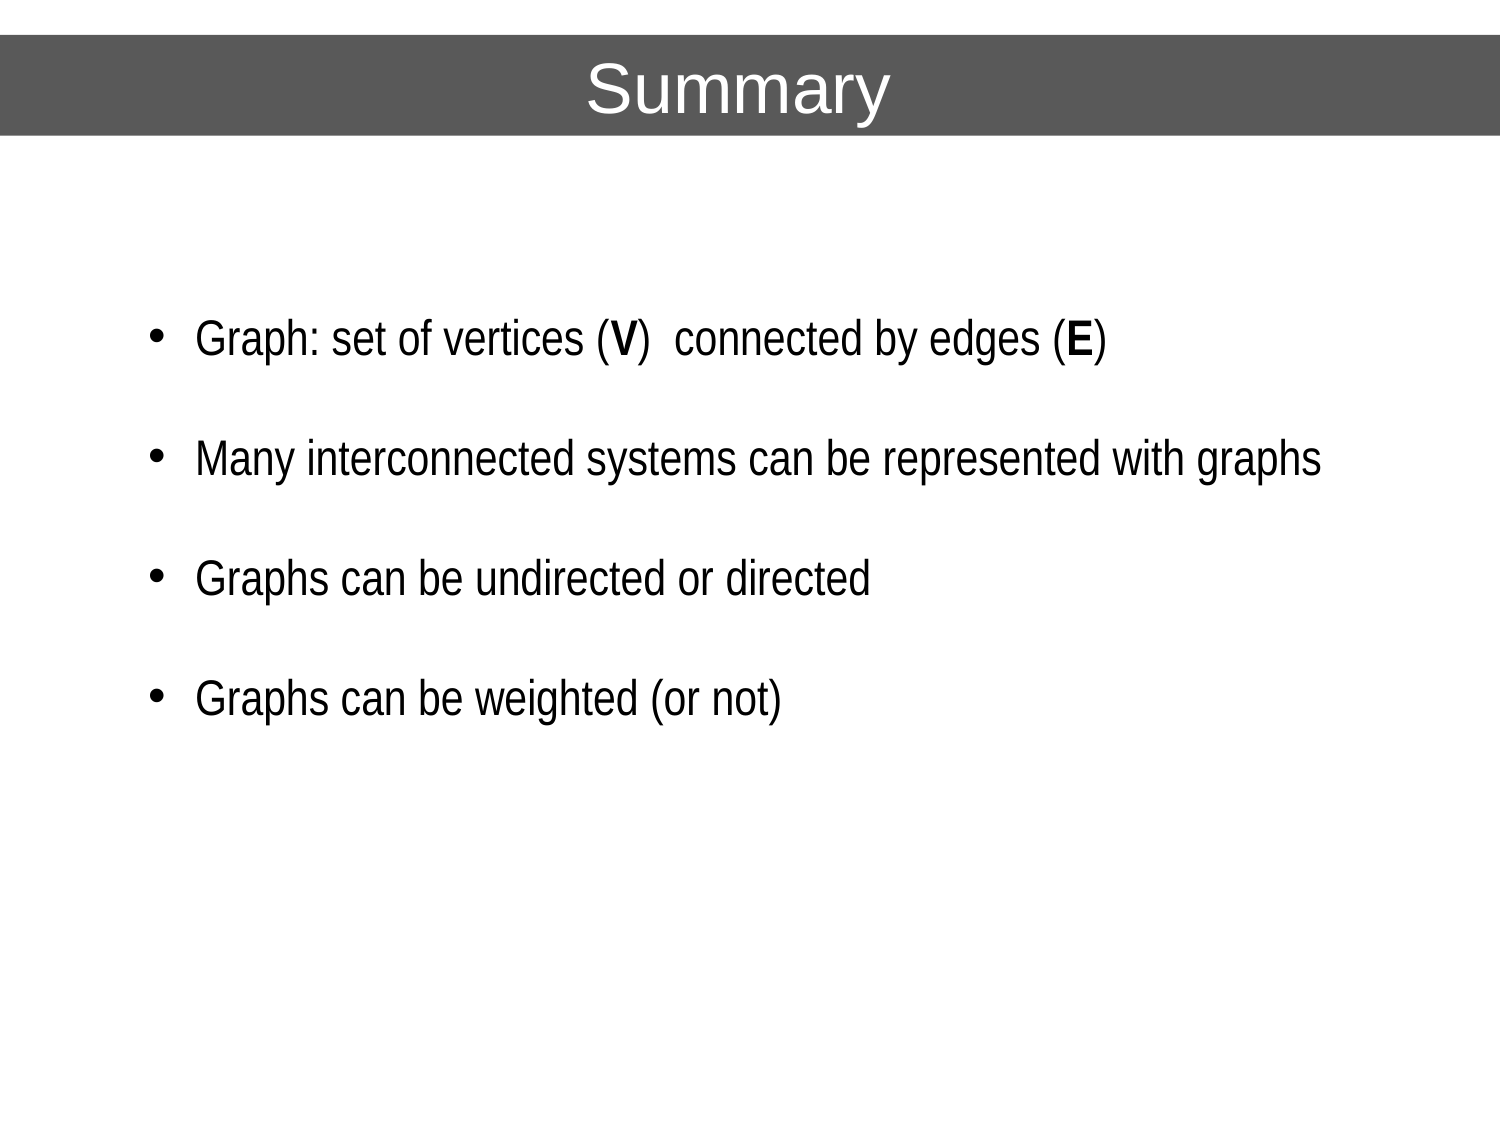

Summary
Graph: set of vertices (V)  connected by edges (E)

Many interconnected systems can be represented with graphs

Graphs can be undirected or directed

Graphs can be weighted (or not)